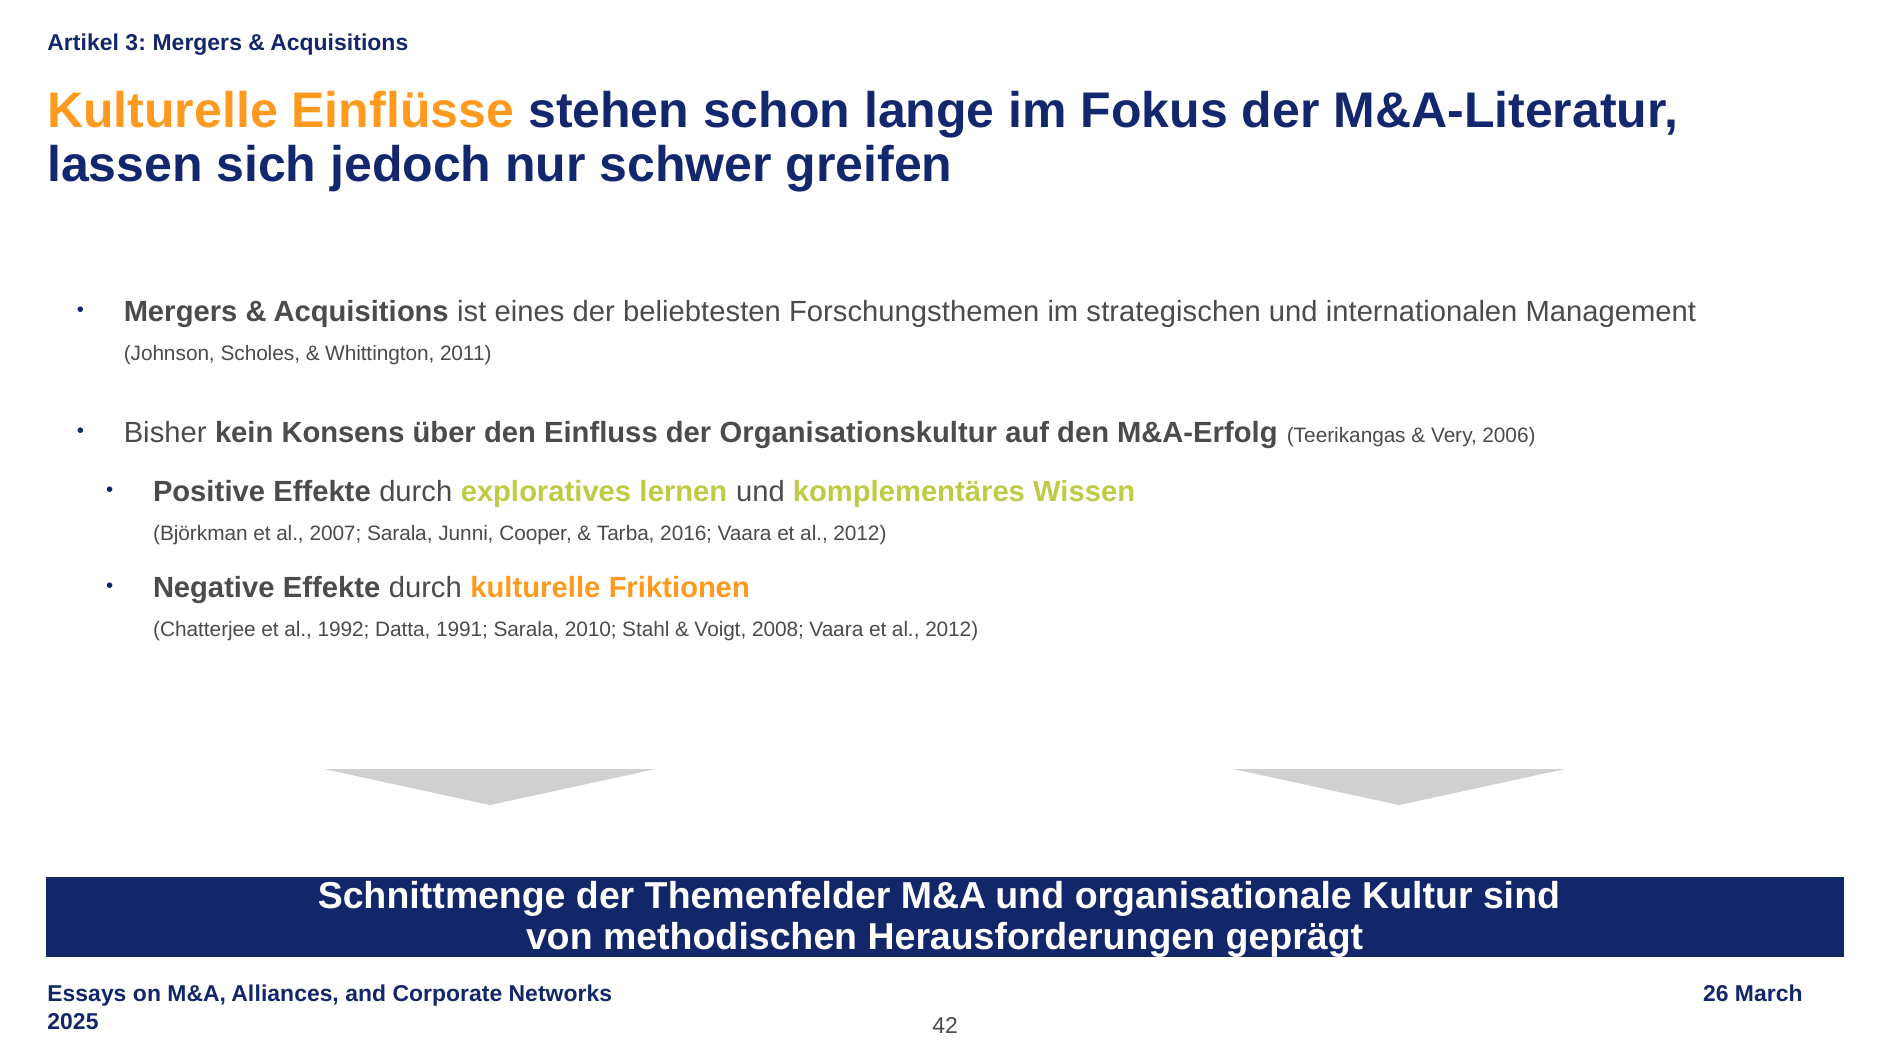

Artikel 3: Mergers & Acquisitions
Kulturelle Einflüsse stehen schon lange im Fokus der M&A-Literatur, lassen sich jedoch nur schwer greifen
Mergers & Acquisitions ist eines der beliebtesten Forschungsthemen im strategischen und internationalen Management
(Johnson, Scholes, & Whittington, 2011)
Bisher kein Konsens über den Einfluss der Organisationskultur auf den M&A-Erfolg (Teerikangas & Very, 2006)
Positive Effekte durch exploratives lernen und komplementäres Wissen
(Björkman et al., 2007; Sarala, Junni, Cooper, & Tarba, 2016; Vaara et al., 2012)
Negative Effekte durch kulturelle Friktionen
(Chatterjee et al., 1992; Datta, 1991; Sarala, 2010; Stahl & Voigt, 2008; Vaara et al., 2012)

Schnittmenge der Themenfelder M&A und organisationale Kultur sind
von methodischen Herausforderungen geprägt